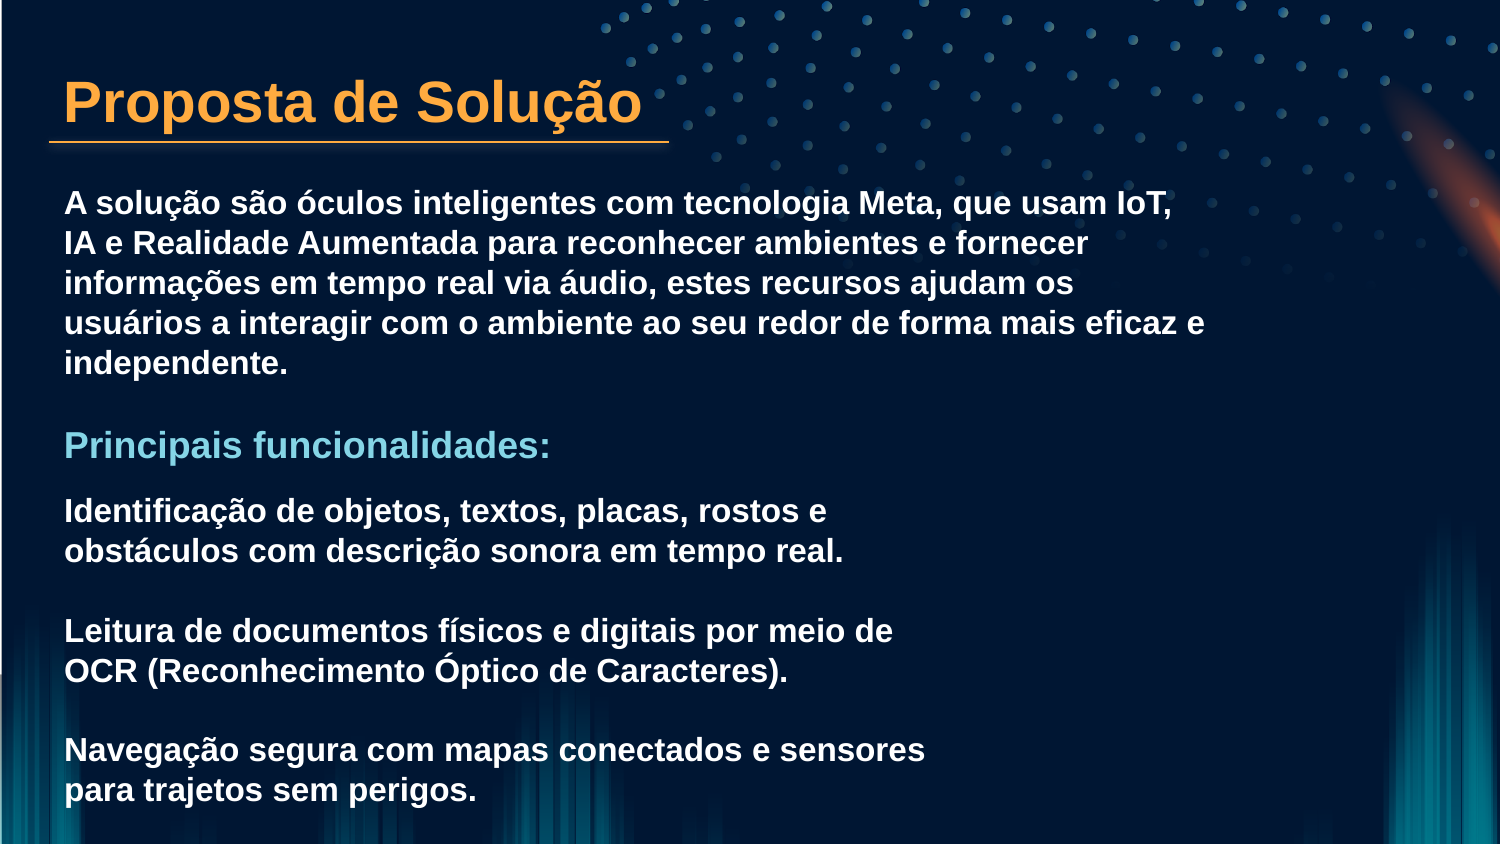

Proposta de Solução
A solução são óculos inteligentes com tecnologia Meta, que usam IoT, IA e Realidade Aumentada para reconhecer ambientes e fornecer informações em tempo real via áudio, estes recursos ajudam os usuários a interagir com o ambiente ao seu redor de forma mais eficaz e independente.
Principais funcionalidades:
Identificação de objetos, textos, placas, rostos e obstáculos com descrição sonora em tempo real.

Leitura de documentos físicos e digitais por meio de OCR (Reconhecimento Óptico de Caracteres).

Navegação segura com mapas conectados e sensores para trajetos sem perigos.